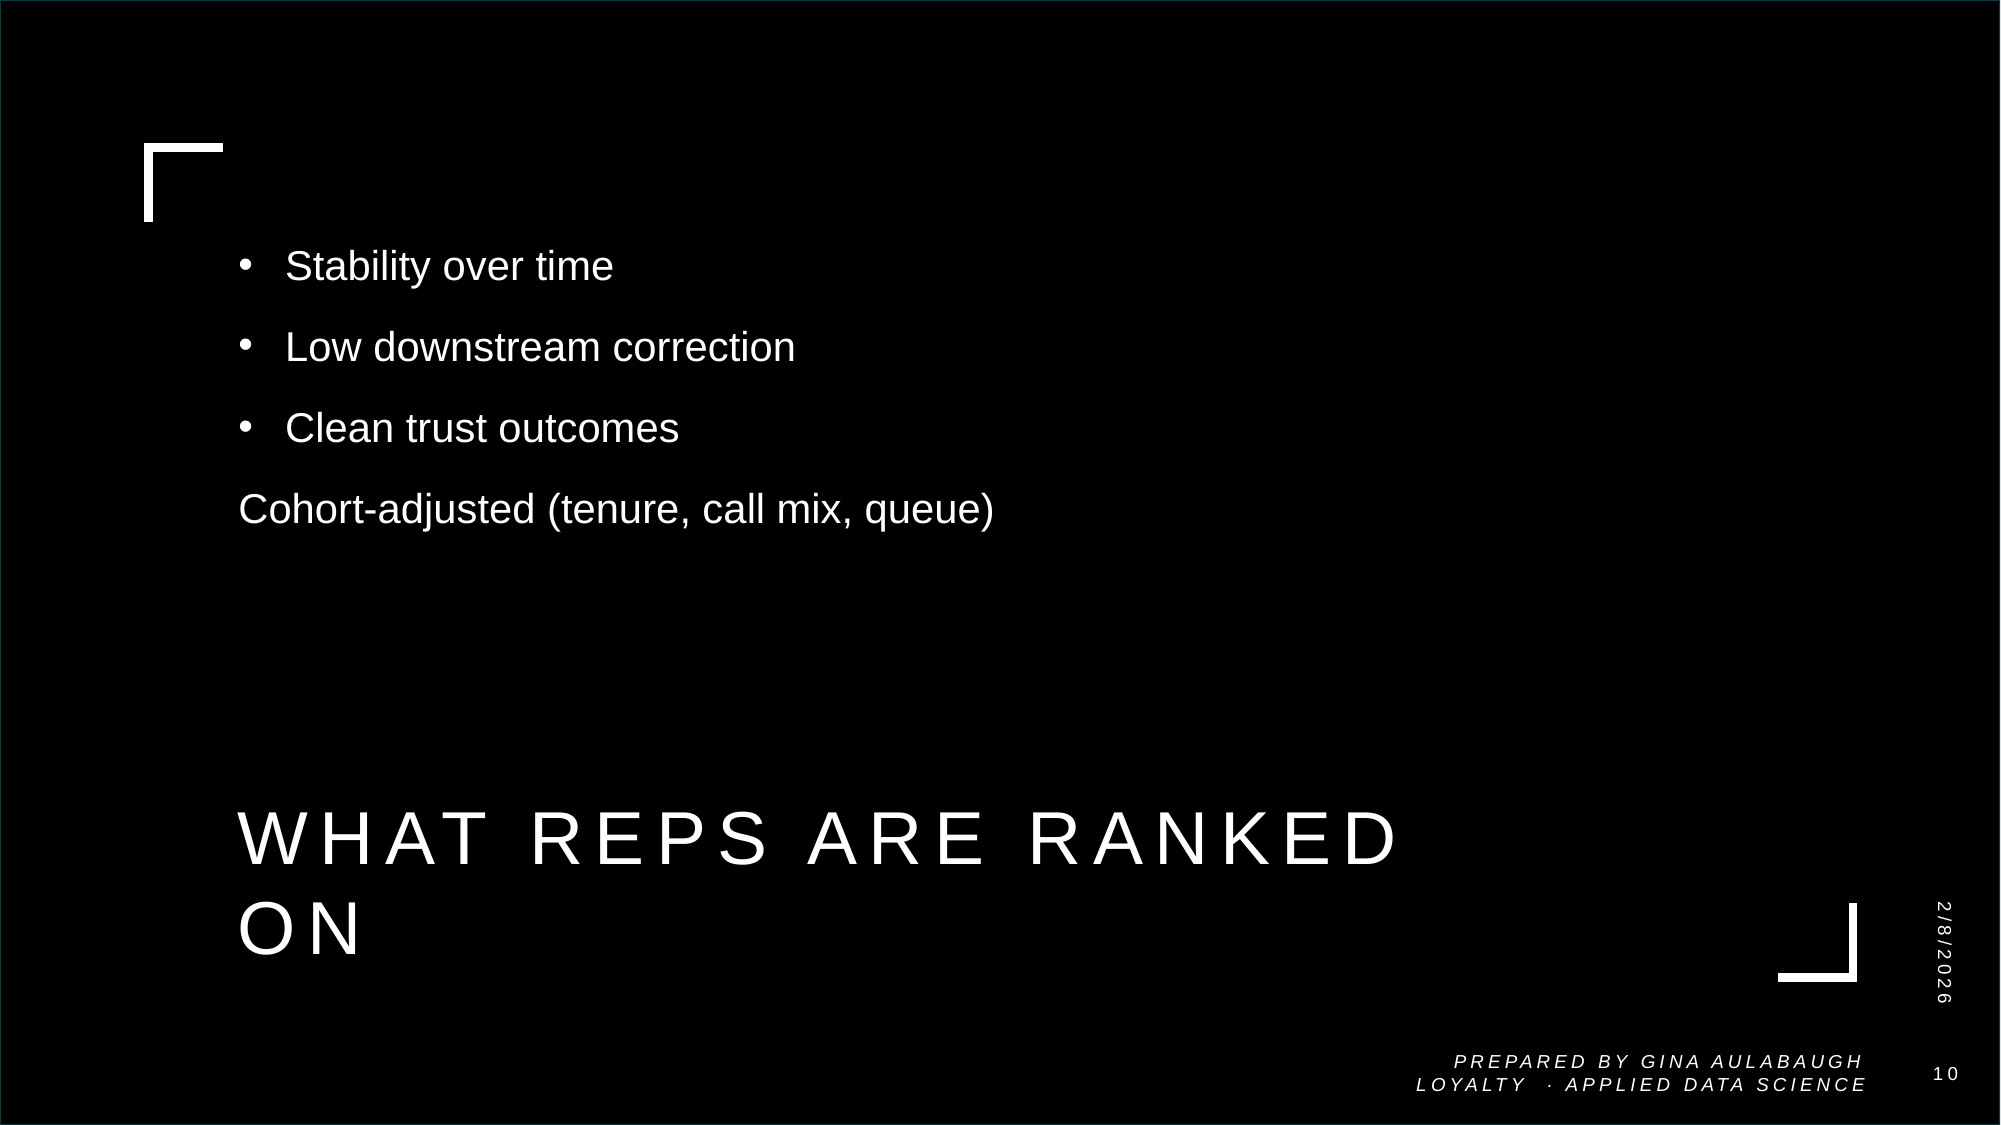

Stability over time
Low downstream correction
Clean trust outcomes
Cohort-adjusted (tenure, call mix, queue)

# What Reps Are Ranked On
2/8/2026
Prepared by Gina Aulabaugh
 Loyalty  · Applied Data Science
10